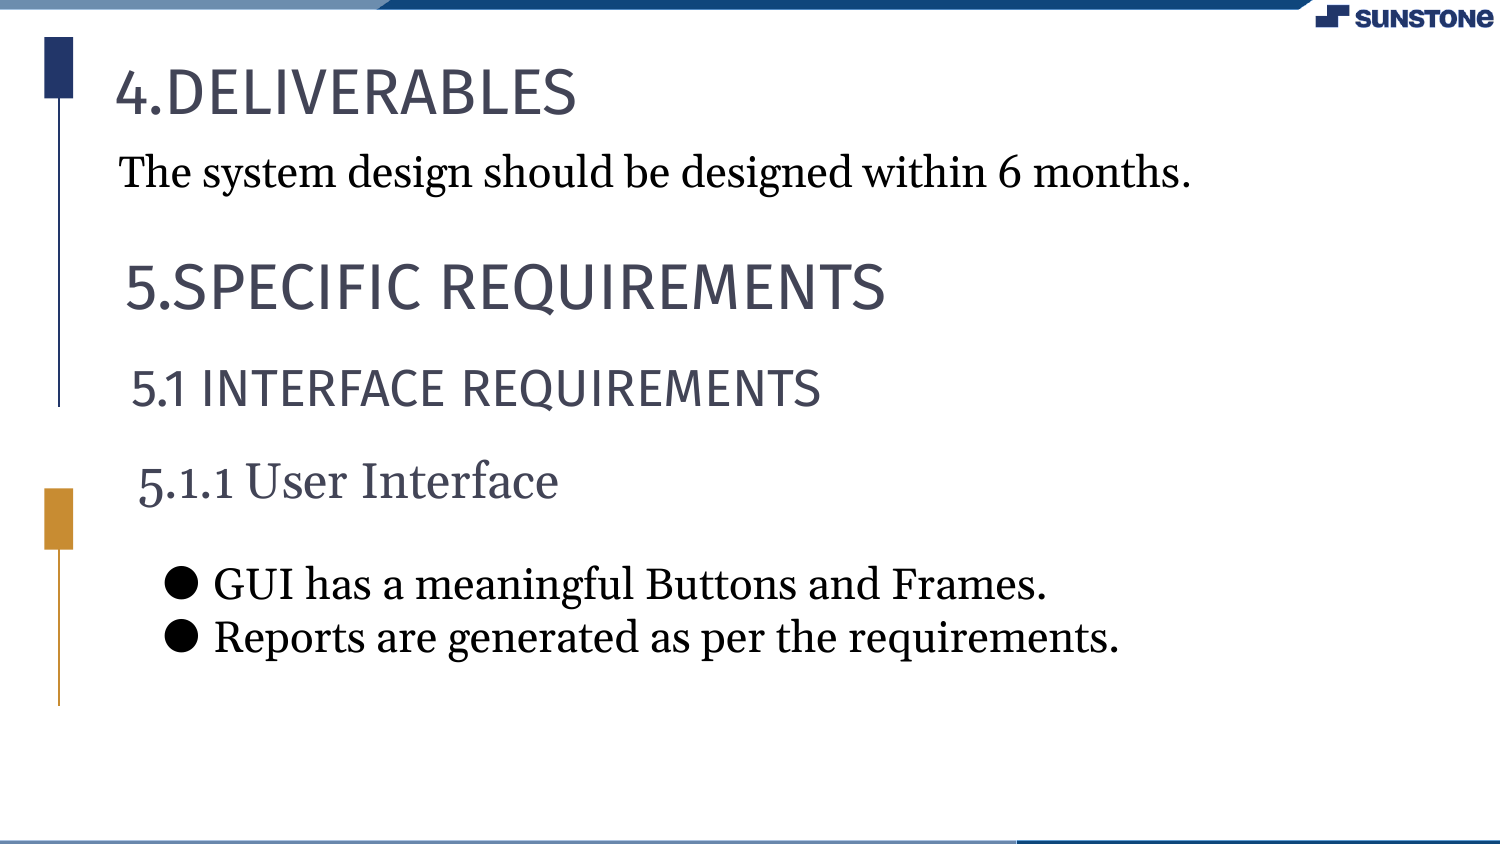

4.DELIVERABLES
The system design should be designed within 6 months.
5.SPECIFIC REQUIREMENTS
5.1 INTERFACE REQUIREMENTS
5.1.1 User Interface

GUI has a meaningful Buttons and Frames.
Reports are generated as per the requirements.